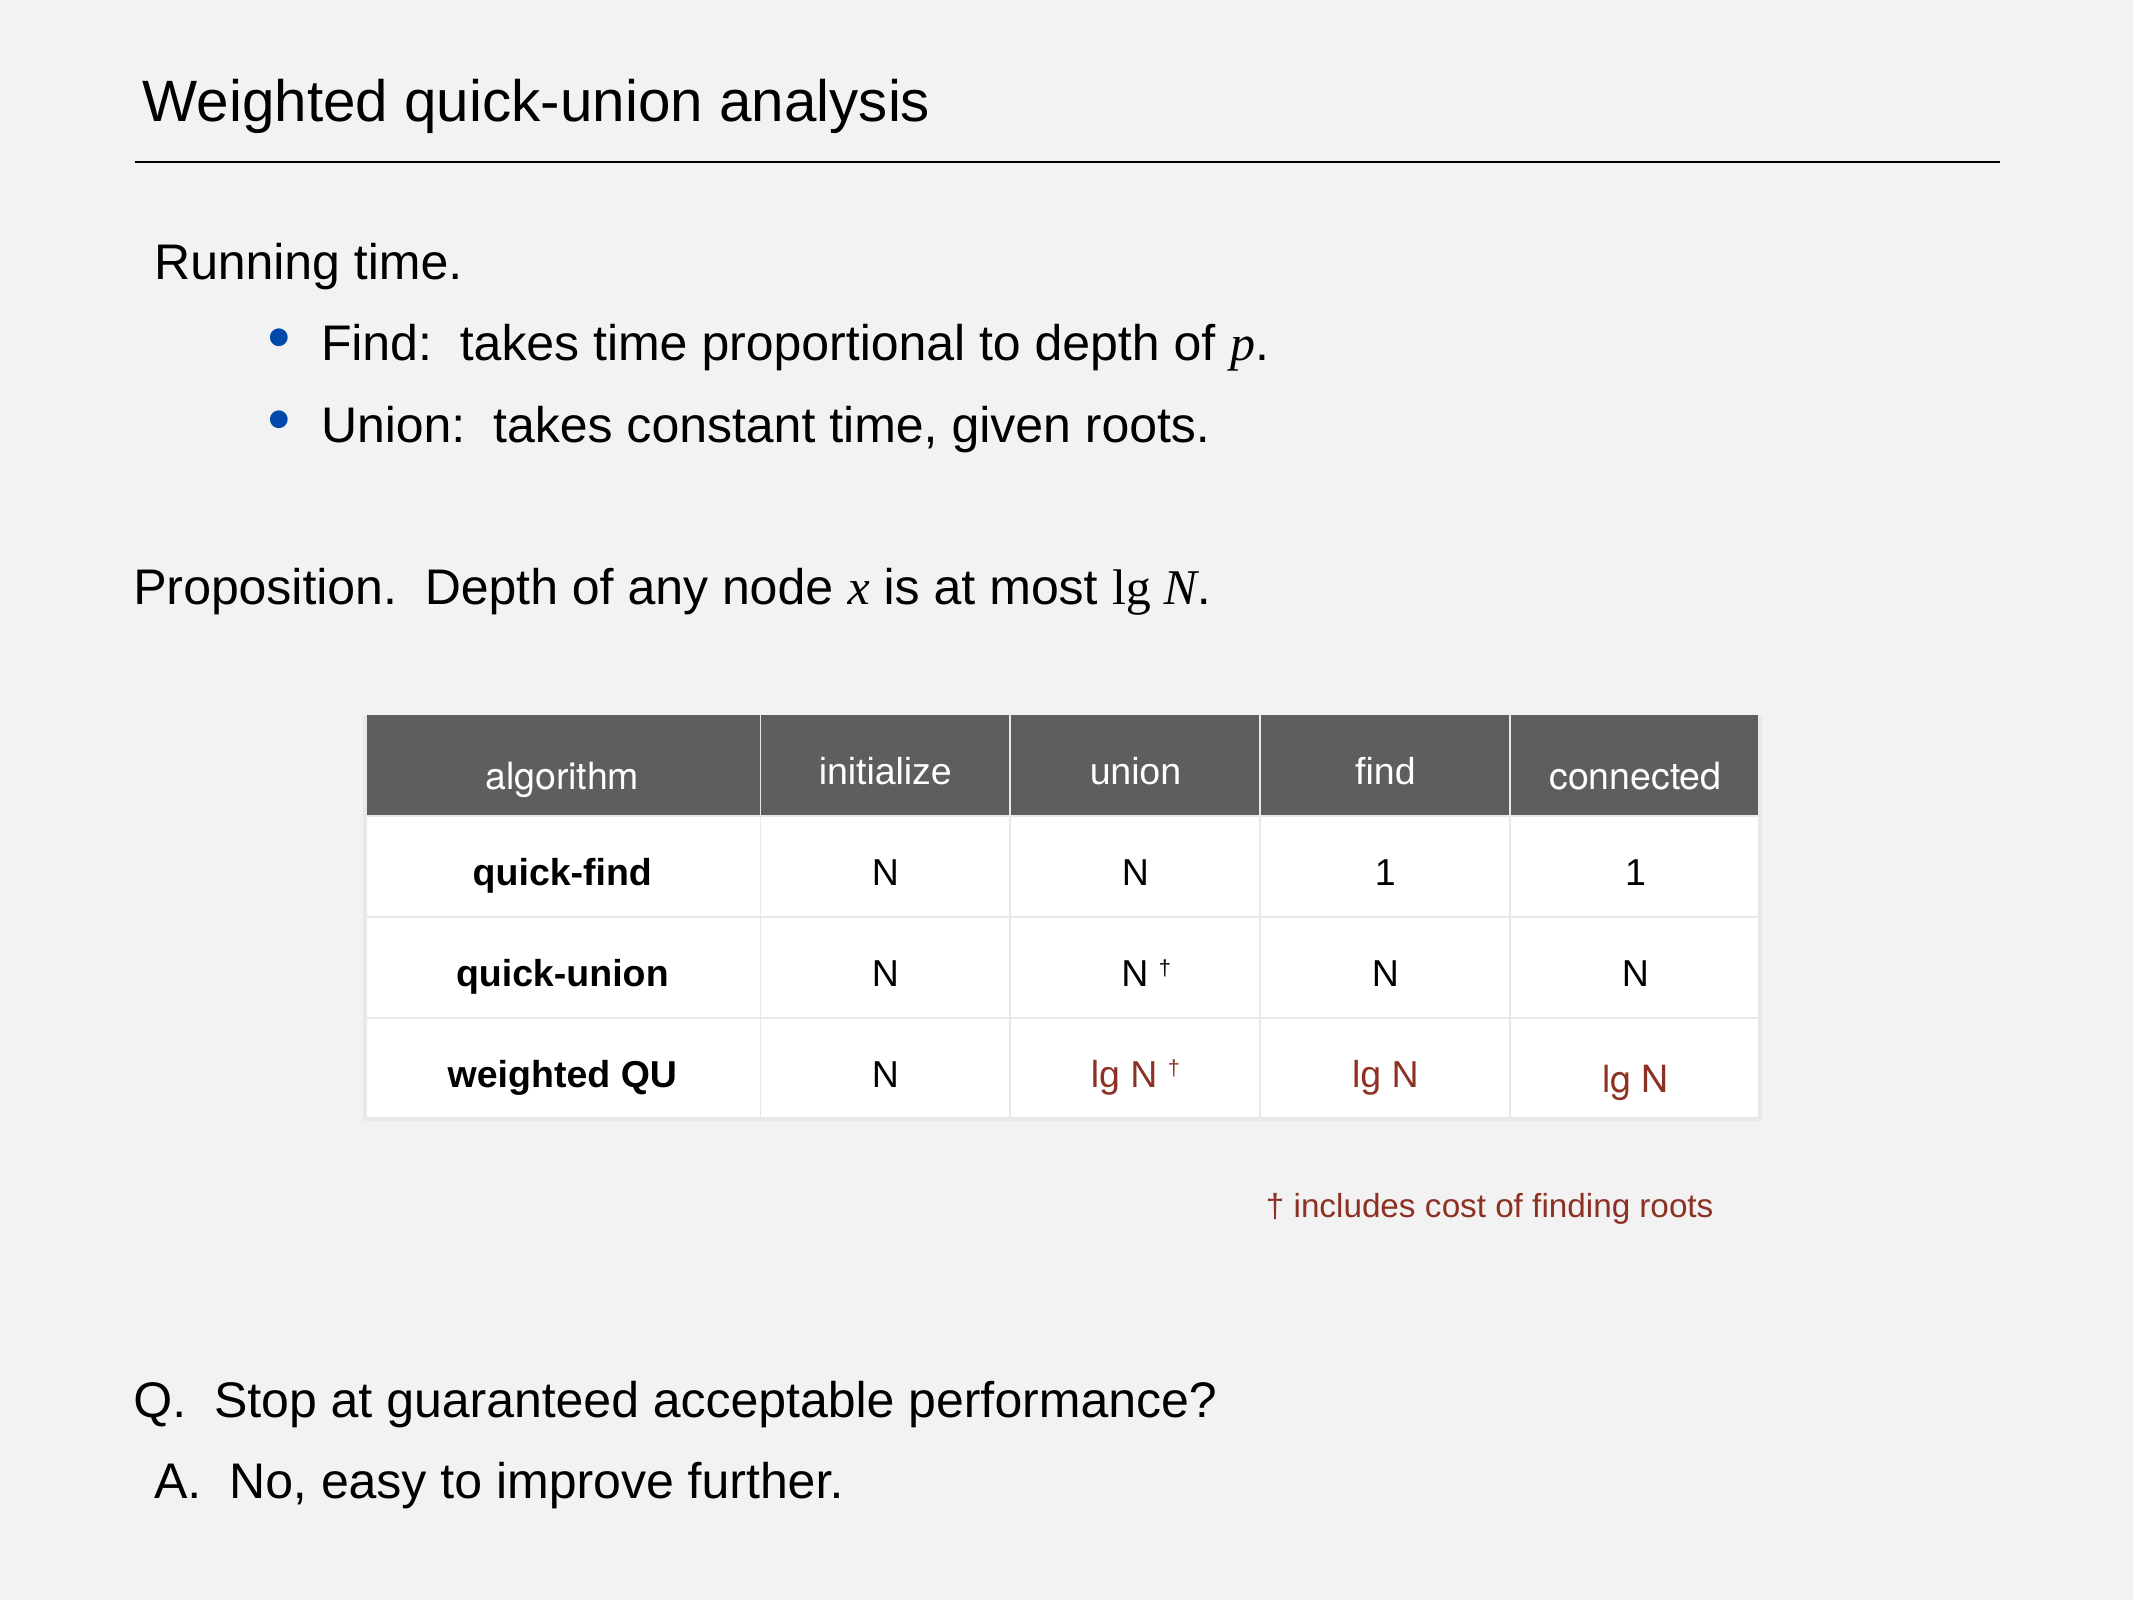

# Weighted quick-union analysis
Running time.
Find:  takes time proportional to depth of p.
Union:  takes constant time, given roots.
Proposition.  Depth of any node x is at most lg N.
Q.  Stop at guaranteed acceptable performance?
A.  No, easy to improve further.
| algorithm | initialize | union | find | connected |
| --- | --- | --- | --- | --- |
| quick-find | N | N | 1 | 1 |
| quick-union | N | N † | N | N |
| weighted QU | N | lg N † | lg N | lg N |
† includes cost of finding roots
165